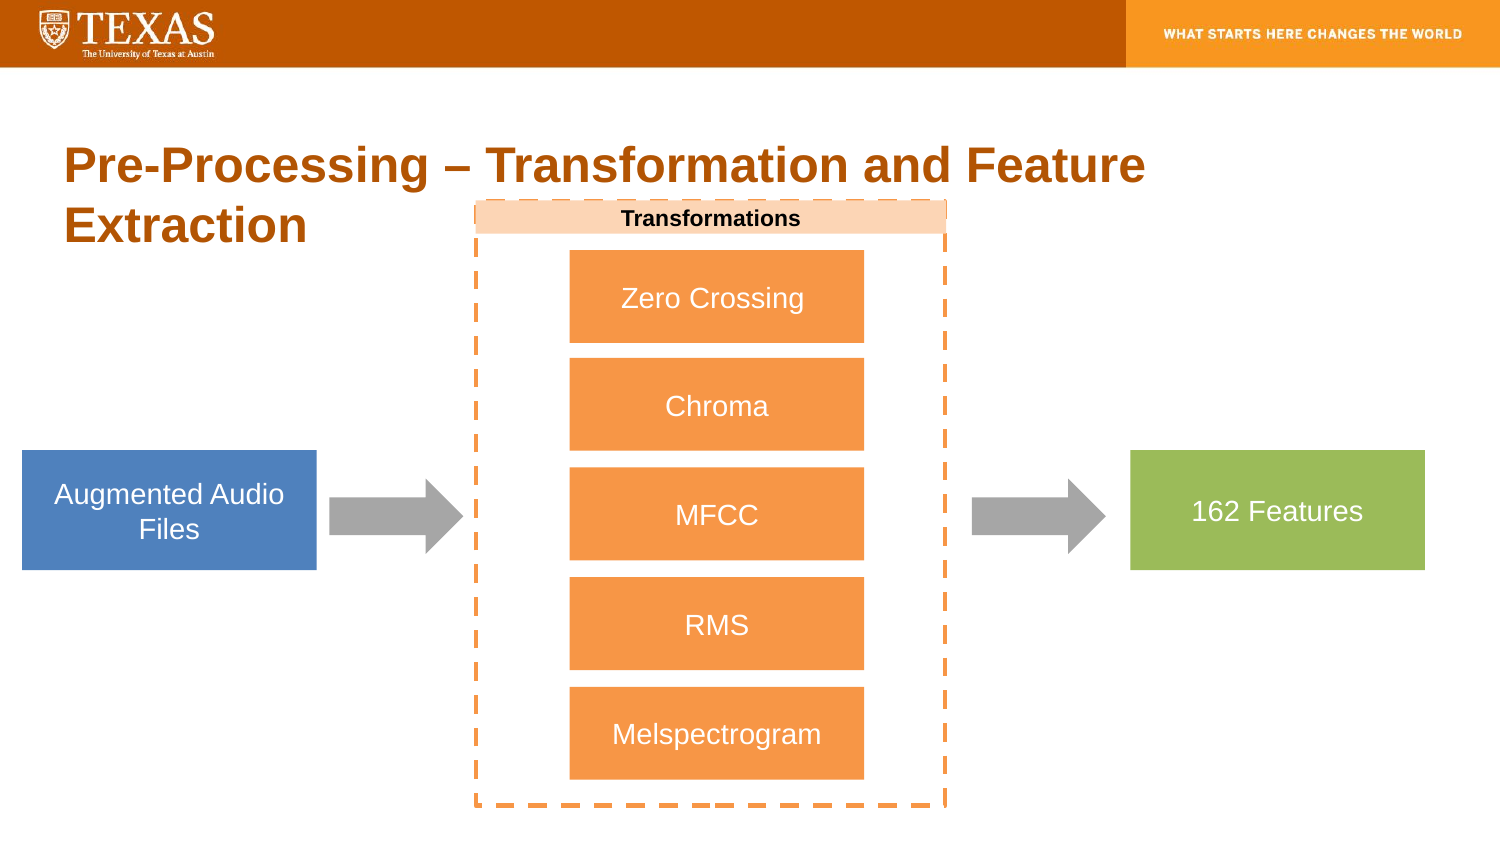

Pre-Processing – Transformation and Feature Extraction

Transformations

Zero Crossing
Chroma
Augmented Audio Files
162 Features
MFCC

RMS
Melspectrogram